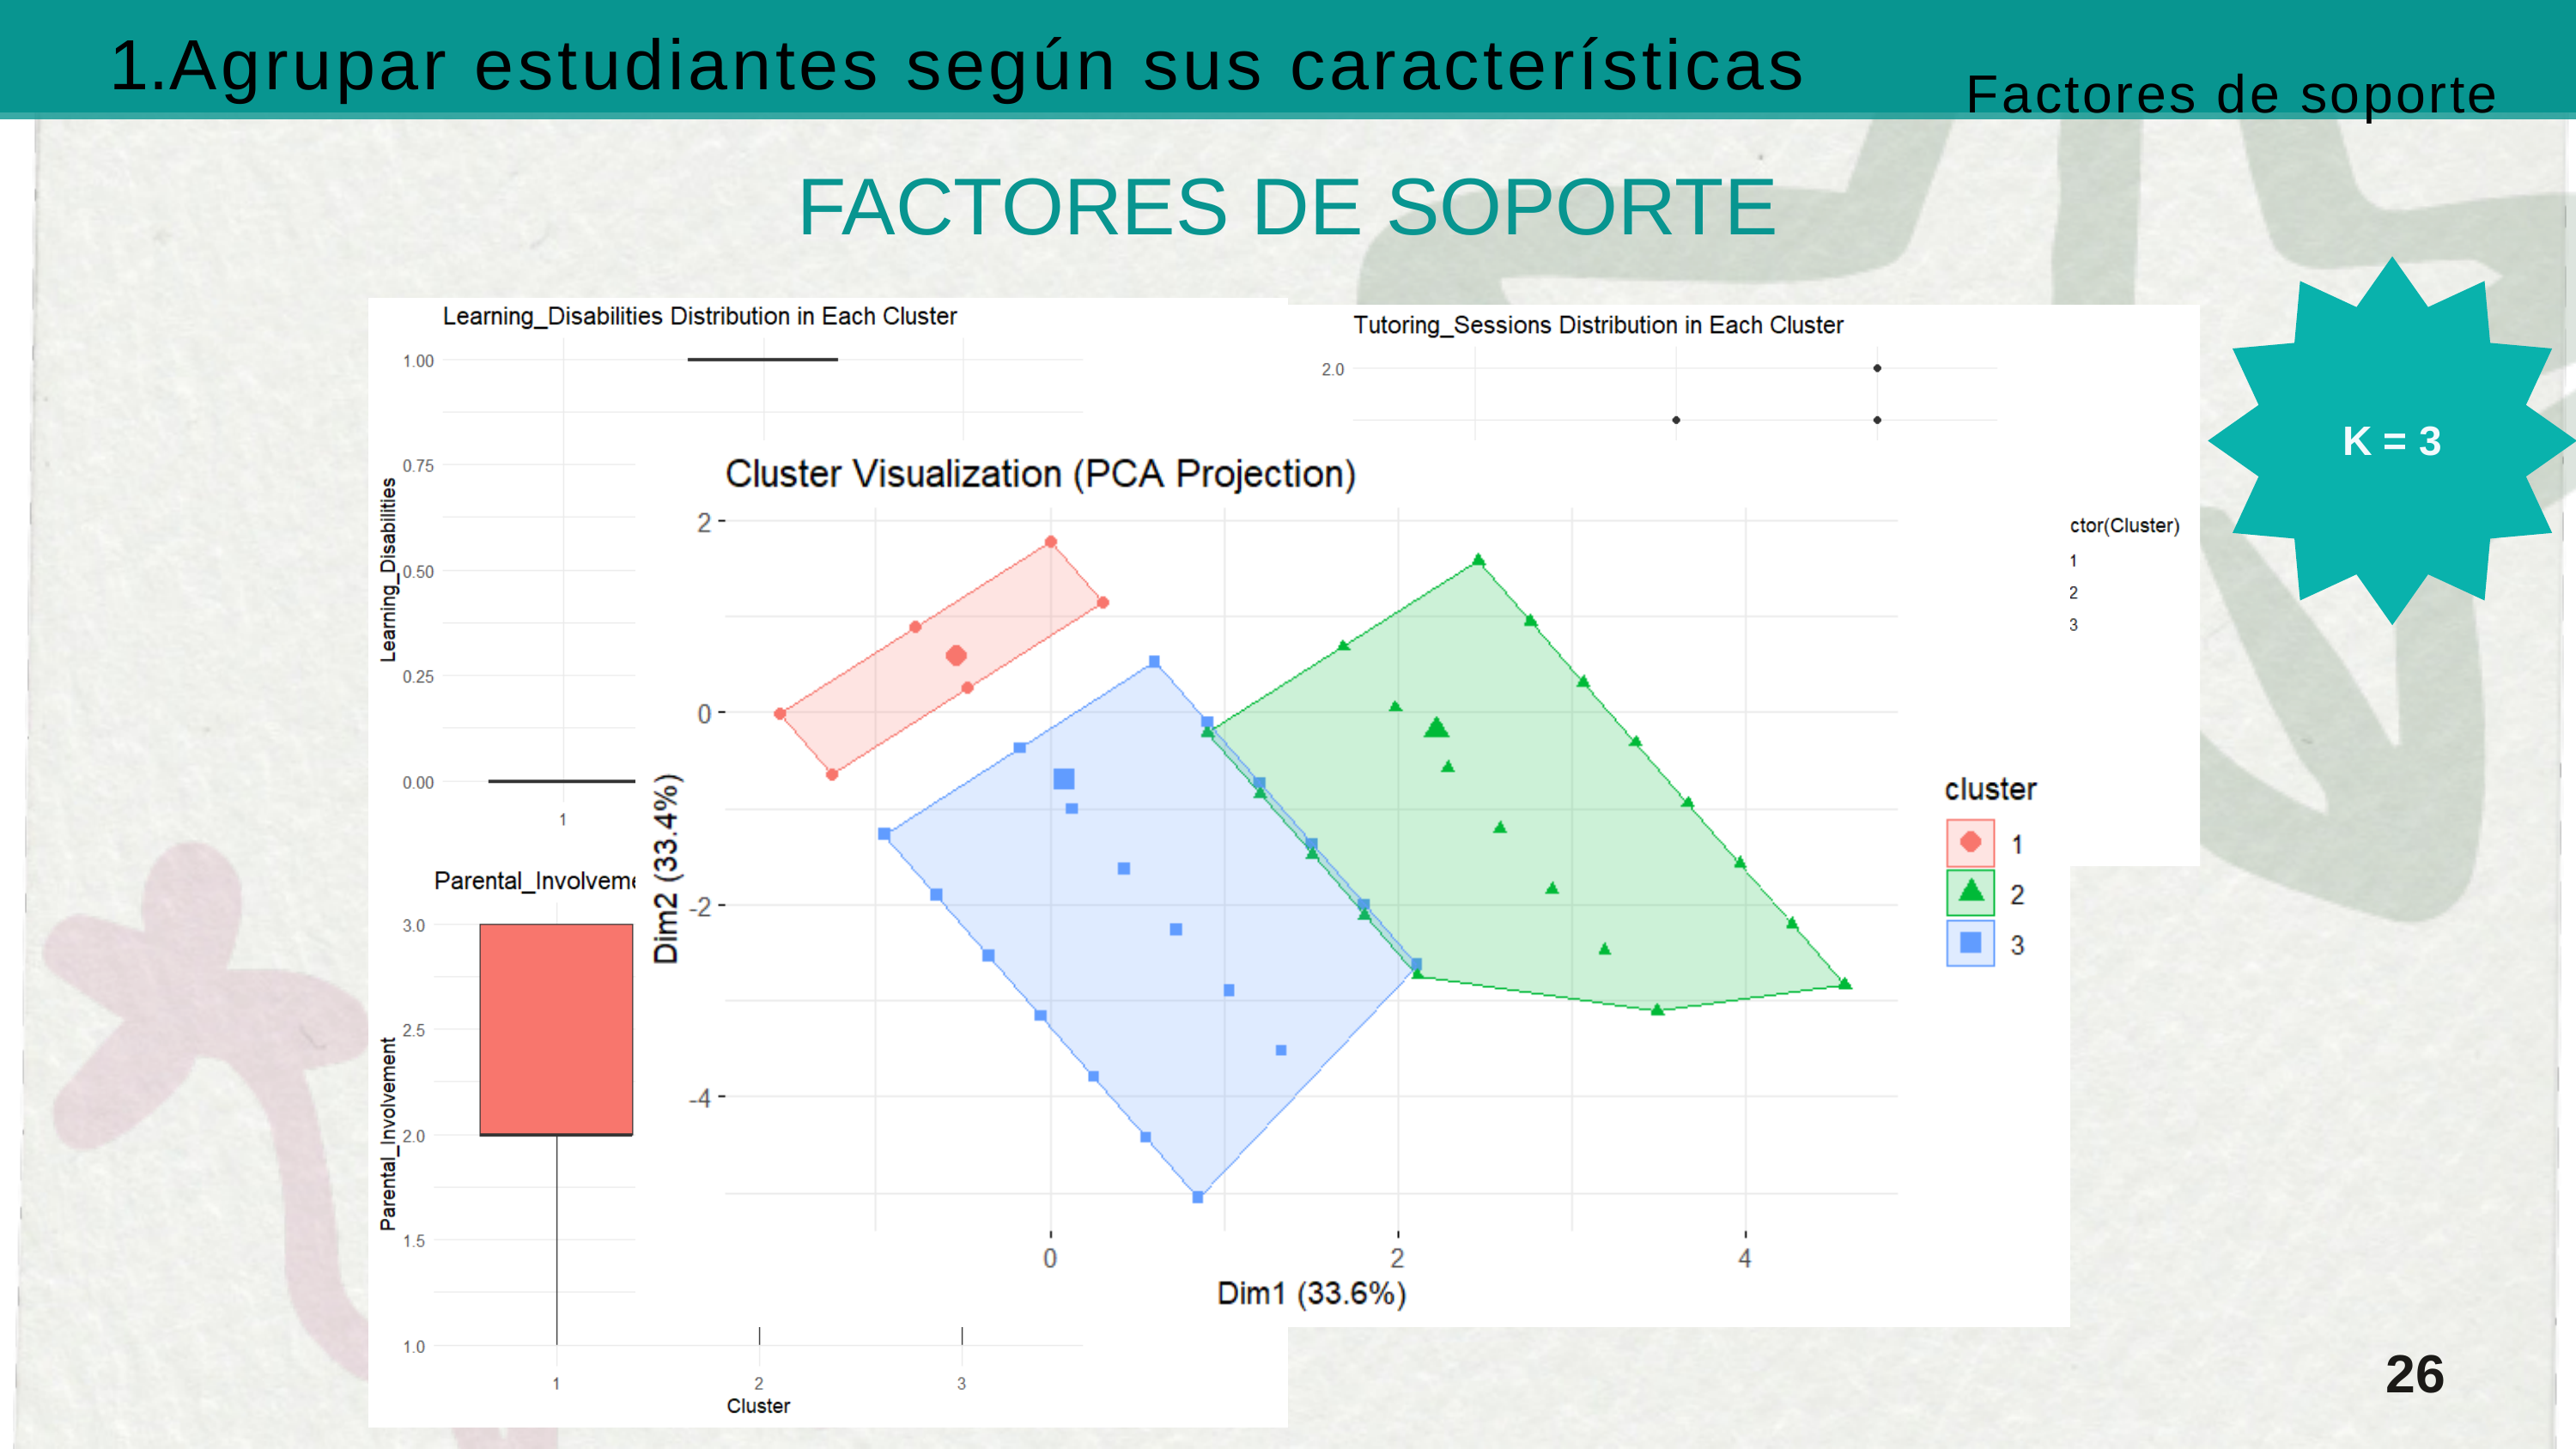

Agrupar estudiantes según sus características
Factores de soporte
FACTORES DE SOPORTE

K = 3

26